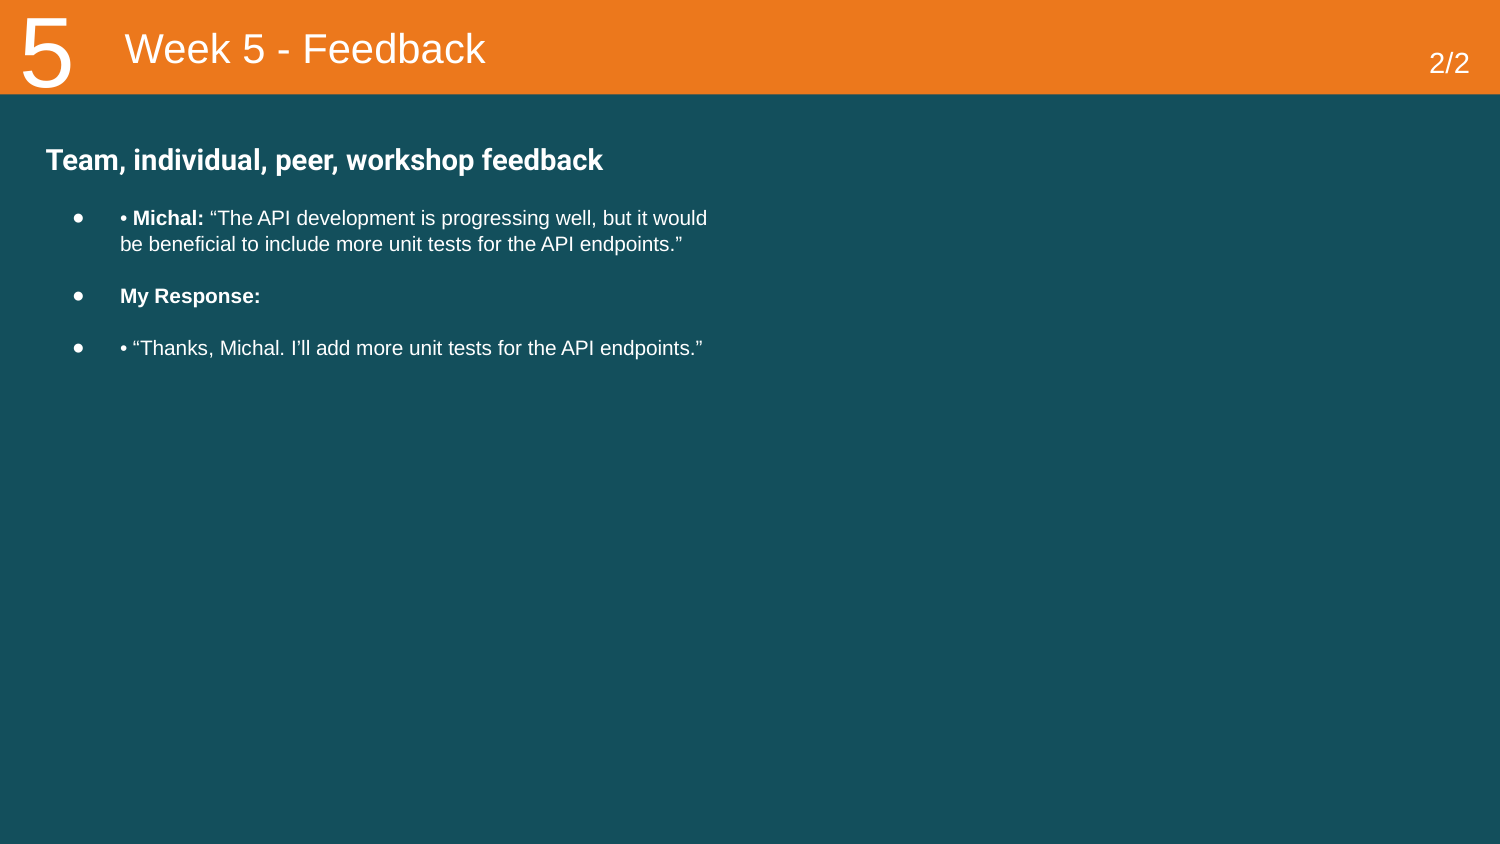

5
# Week 5 - Feedback
2/2
Team, individual, peer, workshop feedback
• Michal: “The API development is progressing well, but it would be beneficial to include more unit tests for the API endpoints.”

My Response:

• “Thanks, Michal. I’ll add more unit tests for the API endpoints.”